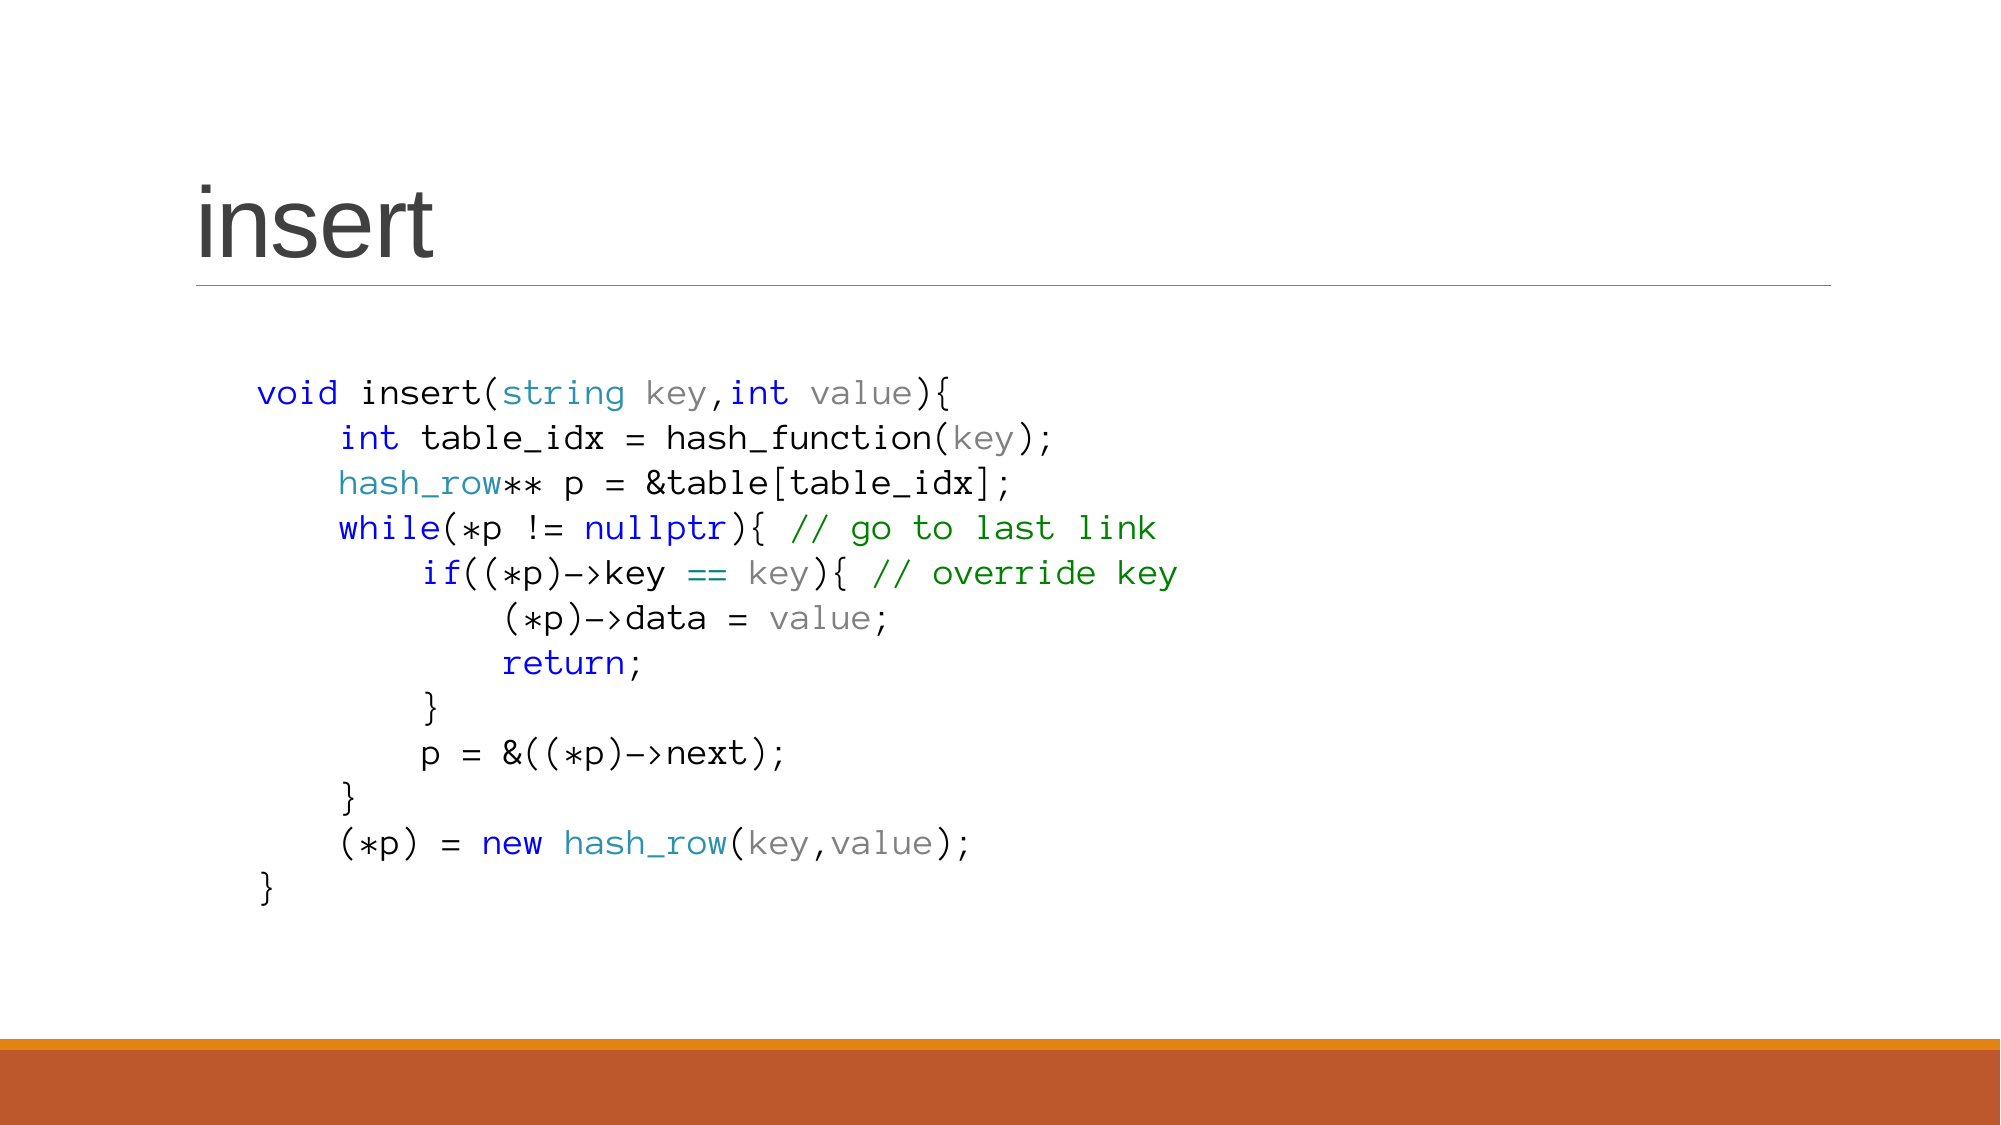

# insert
    void insert(string key,int value){
        int table_idx = hash_function(key);
        hash_row** p = &table[table_idx];
        while(*p != nullptr){ // go to last link
            if((*p)->key == key){ // override key
                (*p)->data = value;
                return;
            }
            p = &((*p)->next);
        }
        (*p) = new hash_row(key,value);
    }